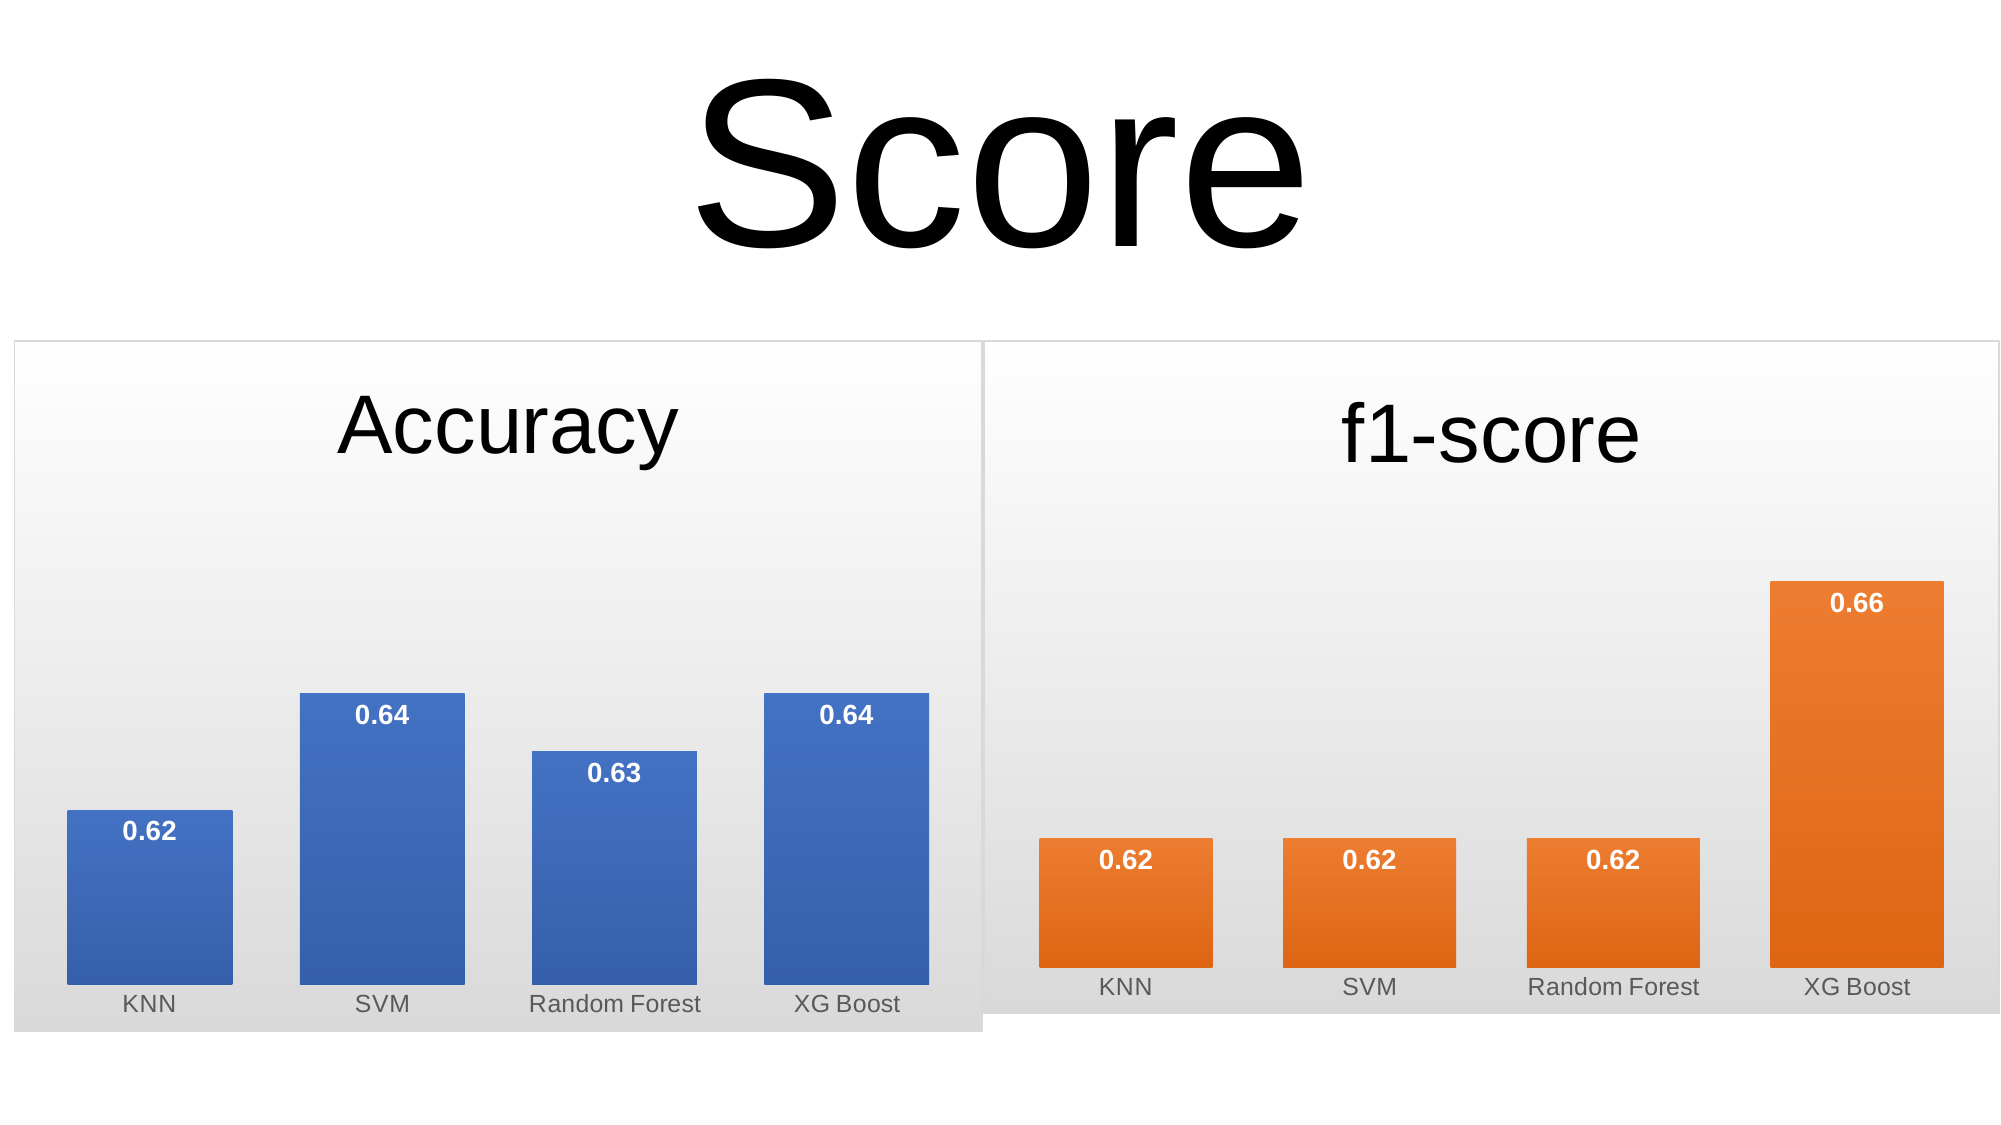

Score

### Chart: Accuracy

| Category | Accuracy |
|---|---|
| KNN | 0.62 |
| SVM | 0.64 |
| Random Forest | 0.63 |
| XG Boost | 0.64 |

### Chart: f1-score

| Category | f1-score |
|---|---|
| KNN | 0.62 |
| SVM | 0.62 |
| Random Forest | 0.62 |
| XG Boost | 0.66 |